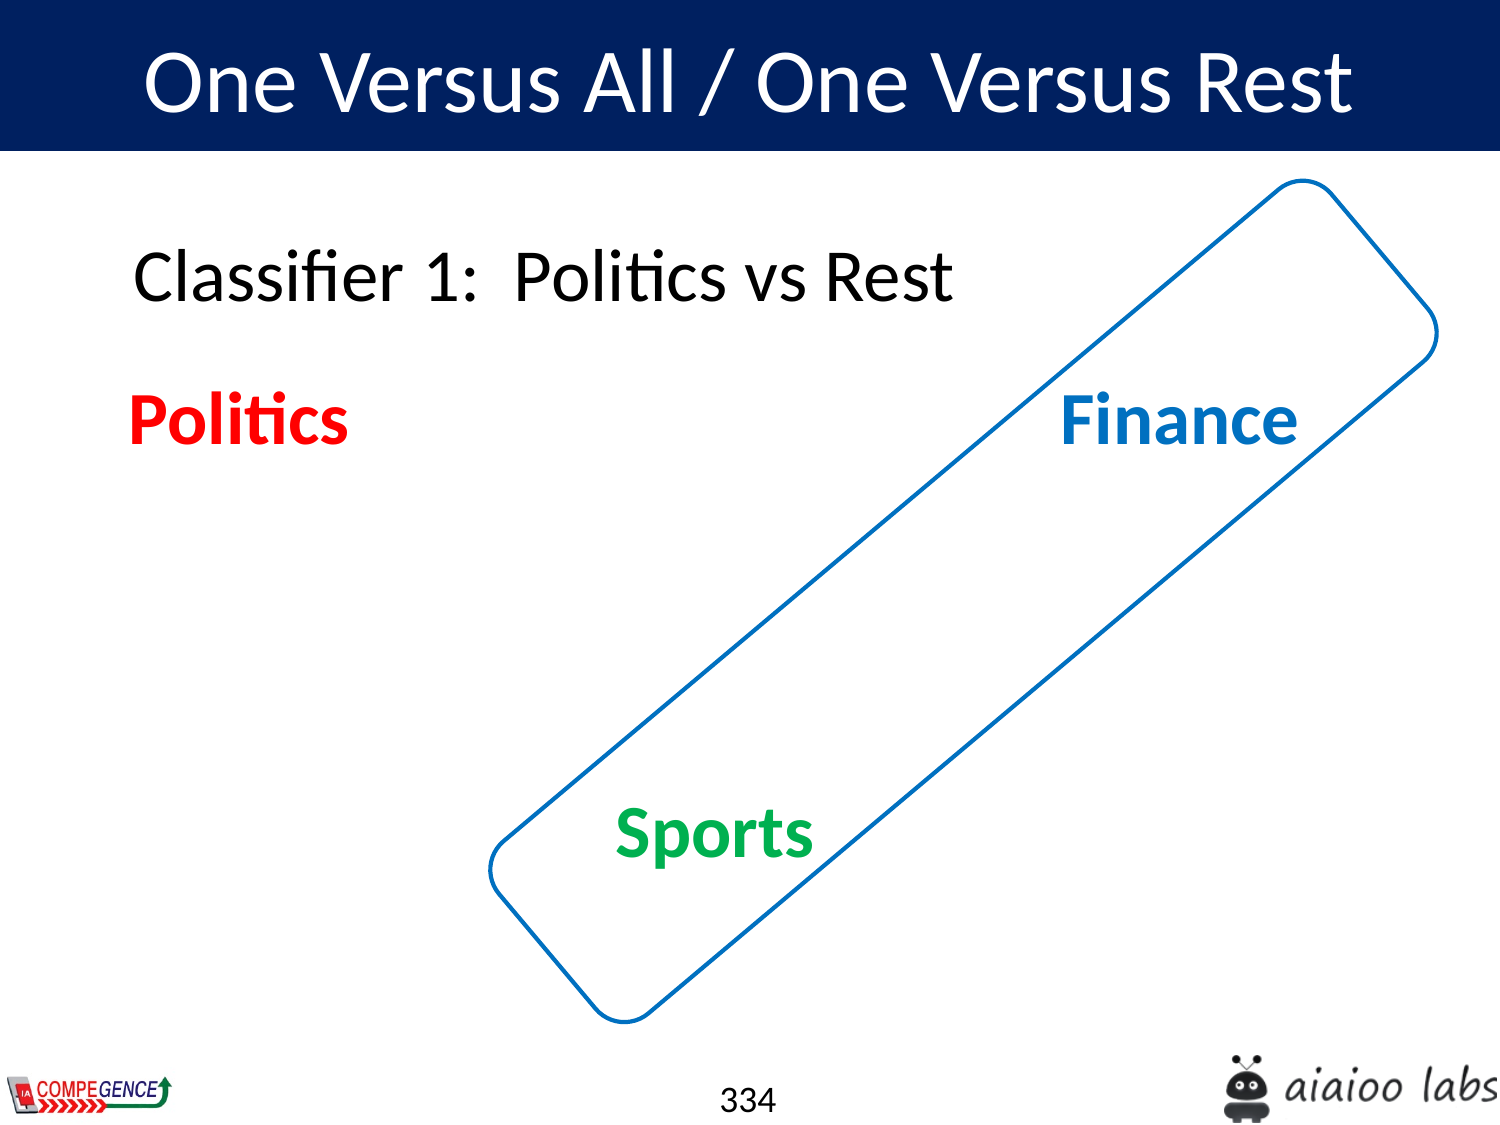

One Versus All / One Versus Rest
Classifier 1:  Politics vs Rest
Politics
Finance

Sports